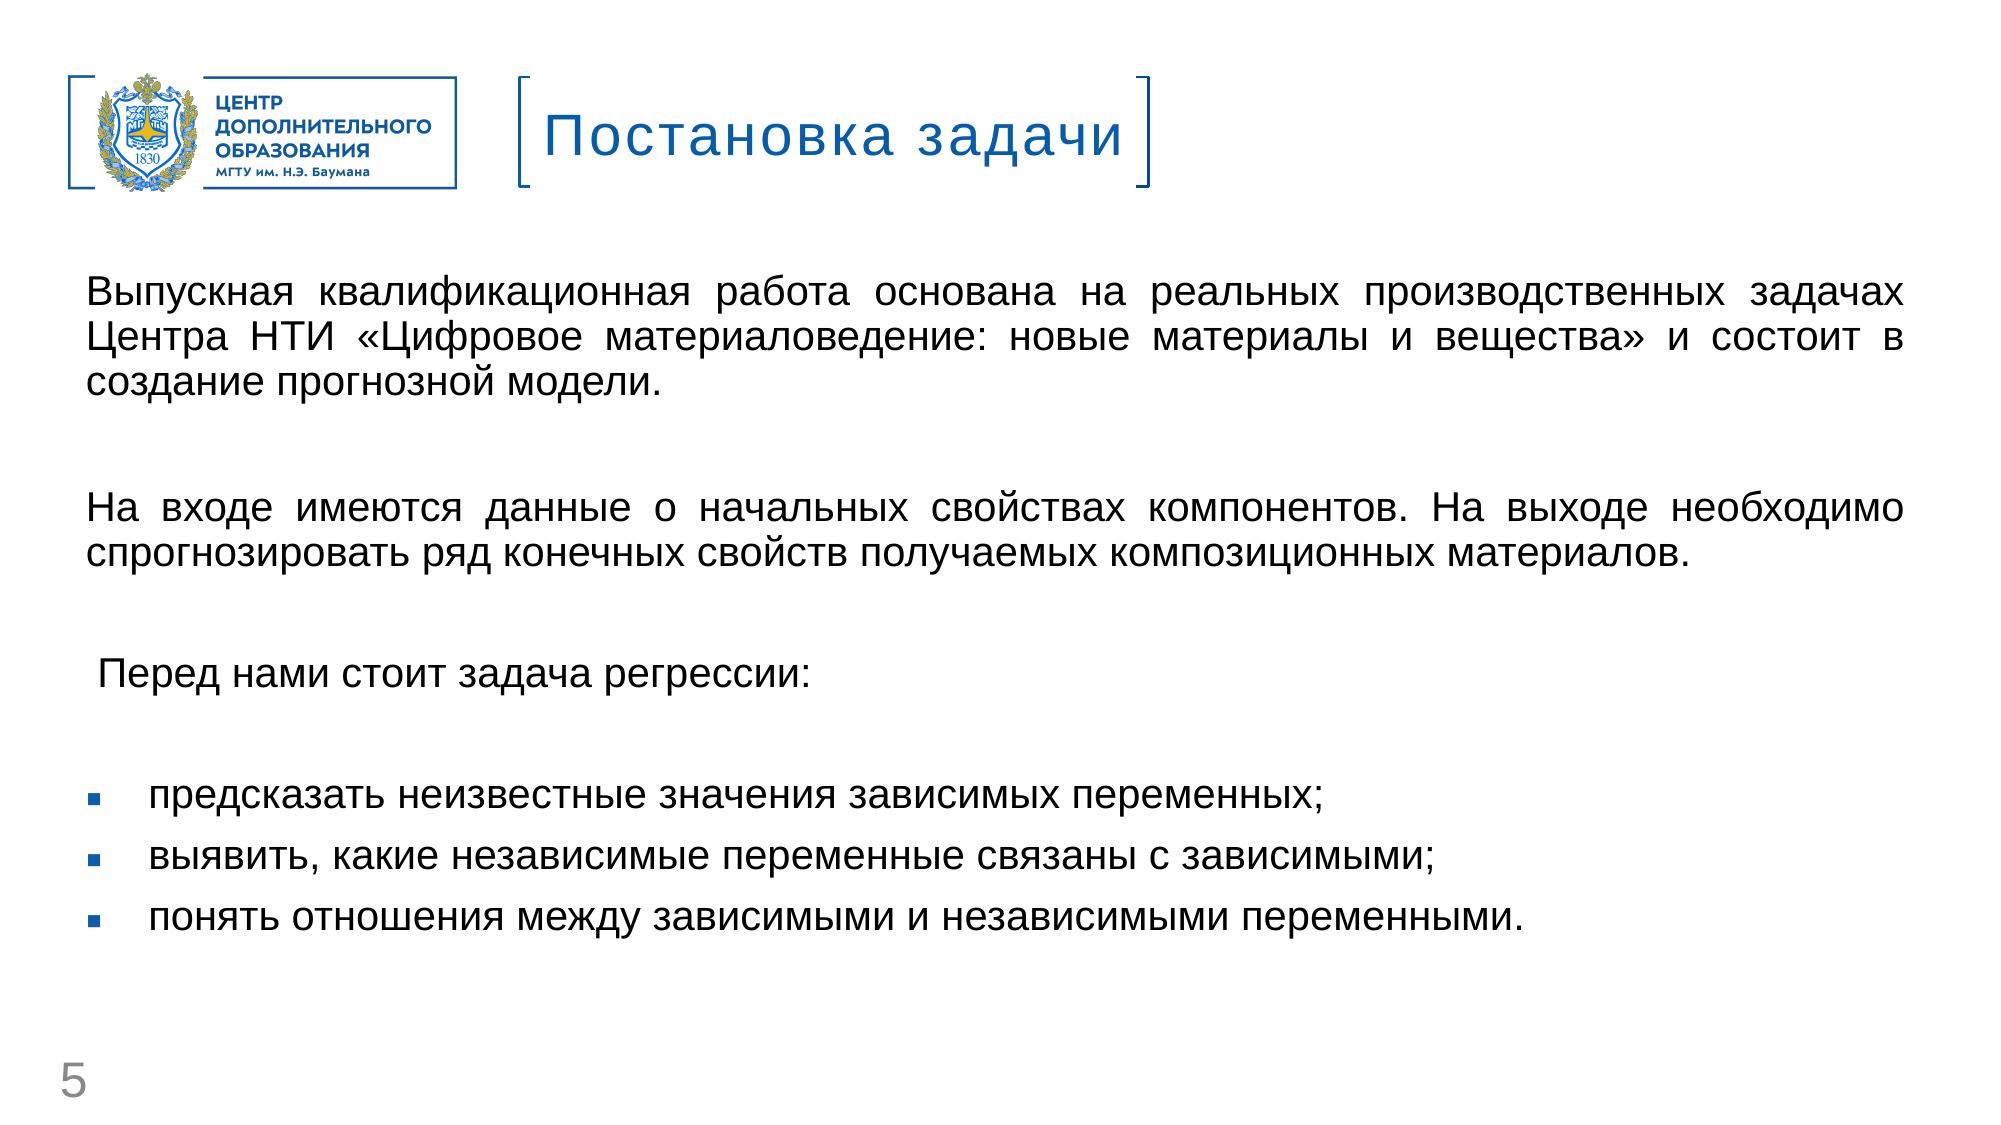

Постановка задачи

Выпускная квалификационная работа основана на реальных производственных задачах Центра НТИ «Цифровое материаловедение: новые материалы и вещества» и состоит в создание прогнозной модели.

На входе имеются данные о начальных свойствах компонентов. На выходе необходимо спрогнозировать ряд конечных свойств получаемых композиционных материалов.

 Перед нами стоит задача регрессии:

предсказать неизвестные значения зависимых переменных;
выявить, какие независимые переменные связаны с зависимыми;
понять отношения между зависимыми и независимыми переменными.

5